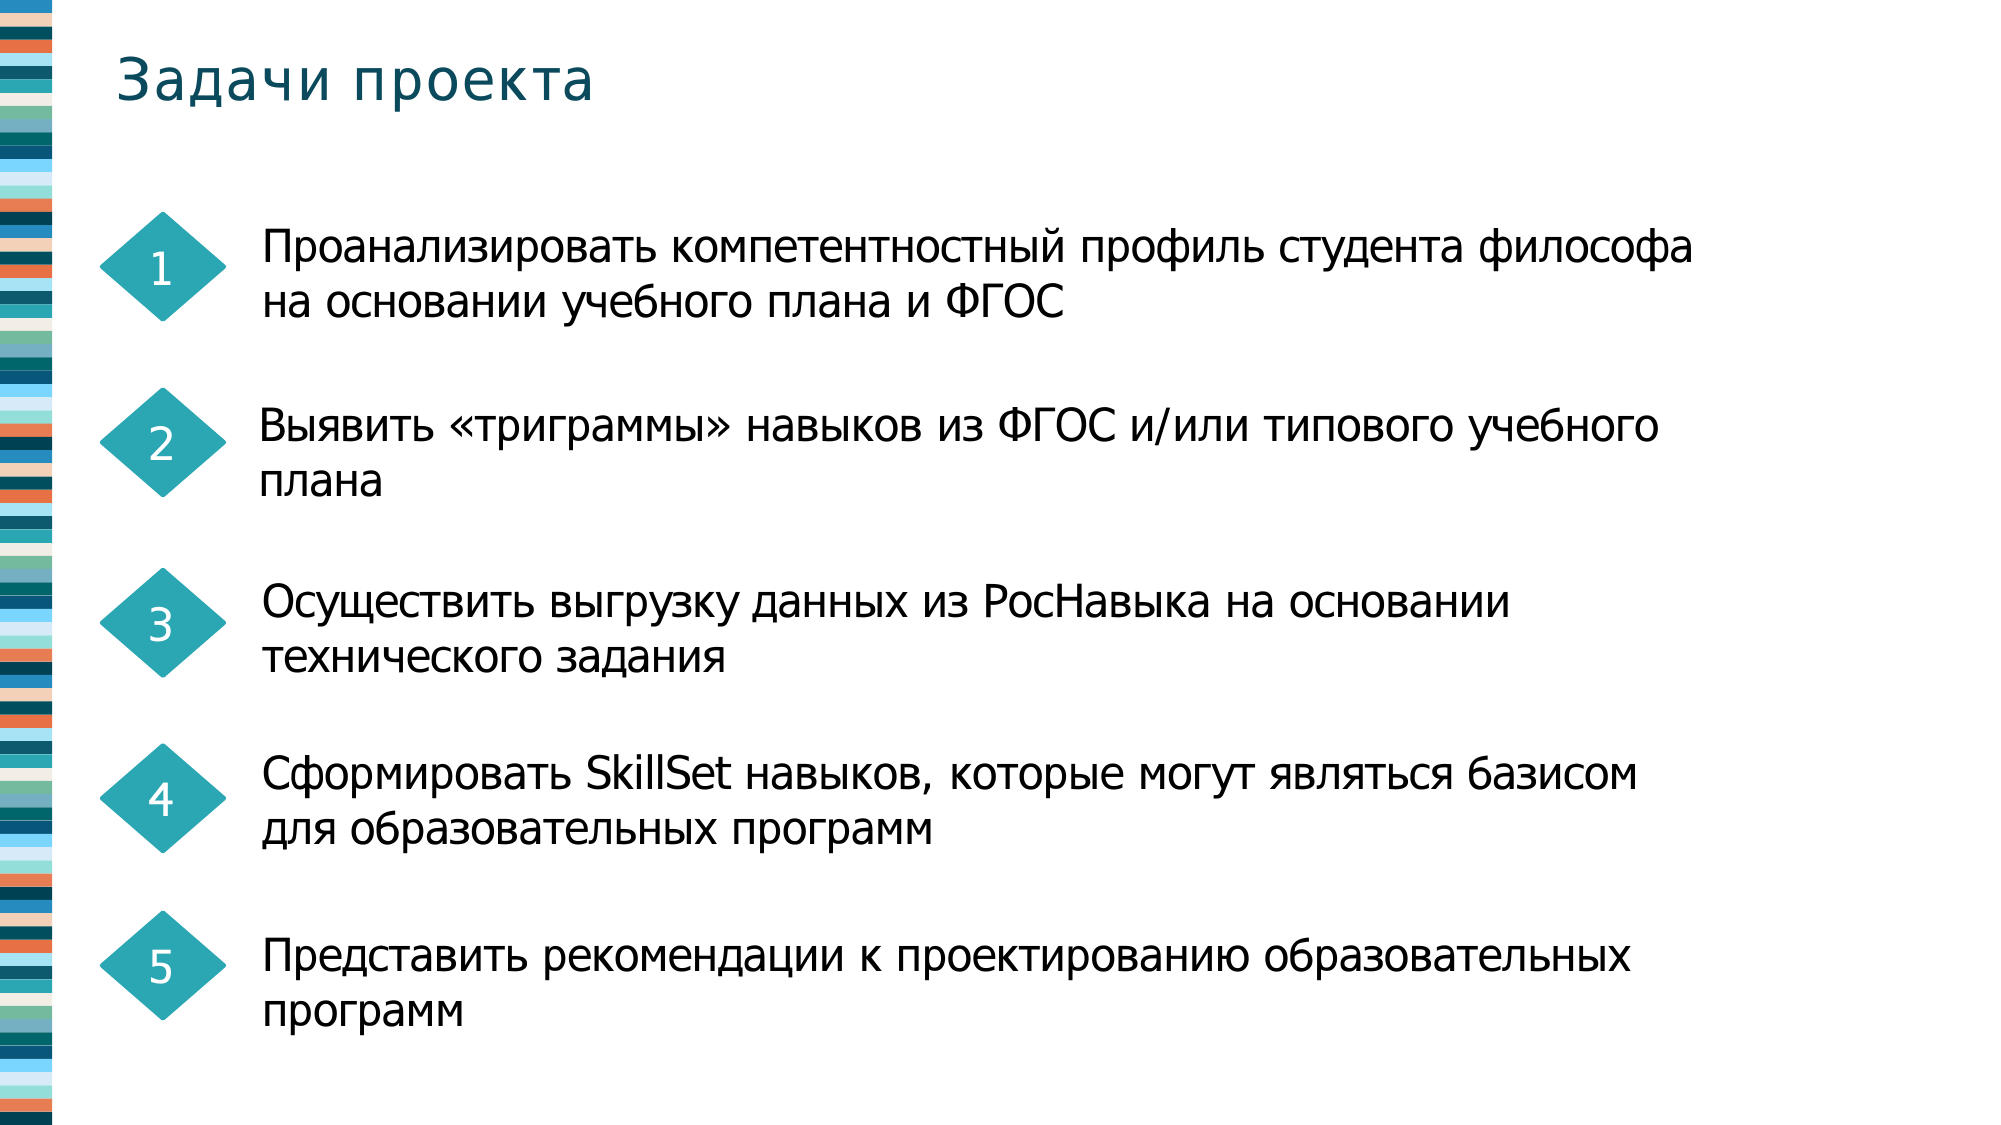

Задачи проекта
Проанализировать компетентностный профиль студента философа
на основании учебного плана и ФГОС
1
Выявить «триграммы» навыков из ФГОС и/или типового учебного плана
2
Осуществить выгрузку данных из РосНавыка на основании технического задания
3
Сформировать SkillSet навыков, которые могут являться базисом для образовательных программ
4
5
Представить рекомендации к проектированию образовательных программ